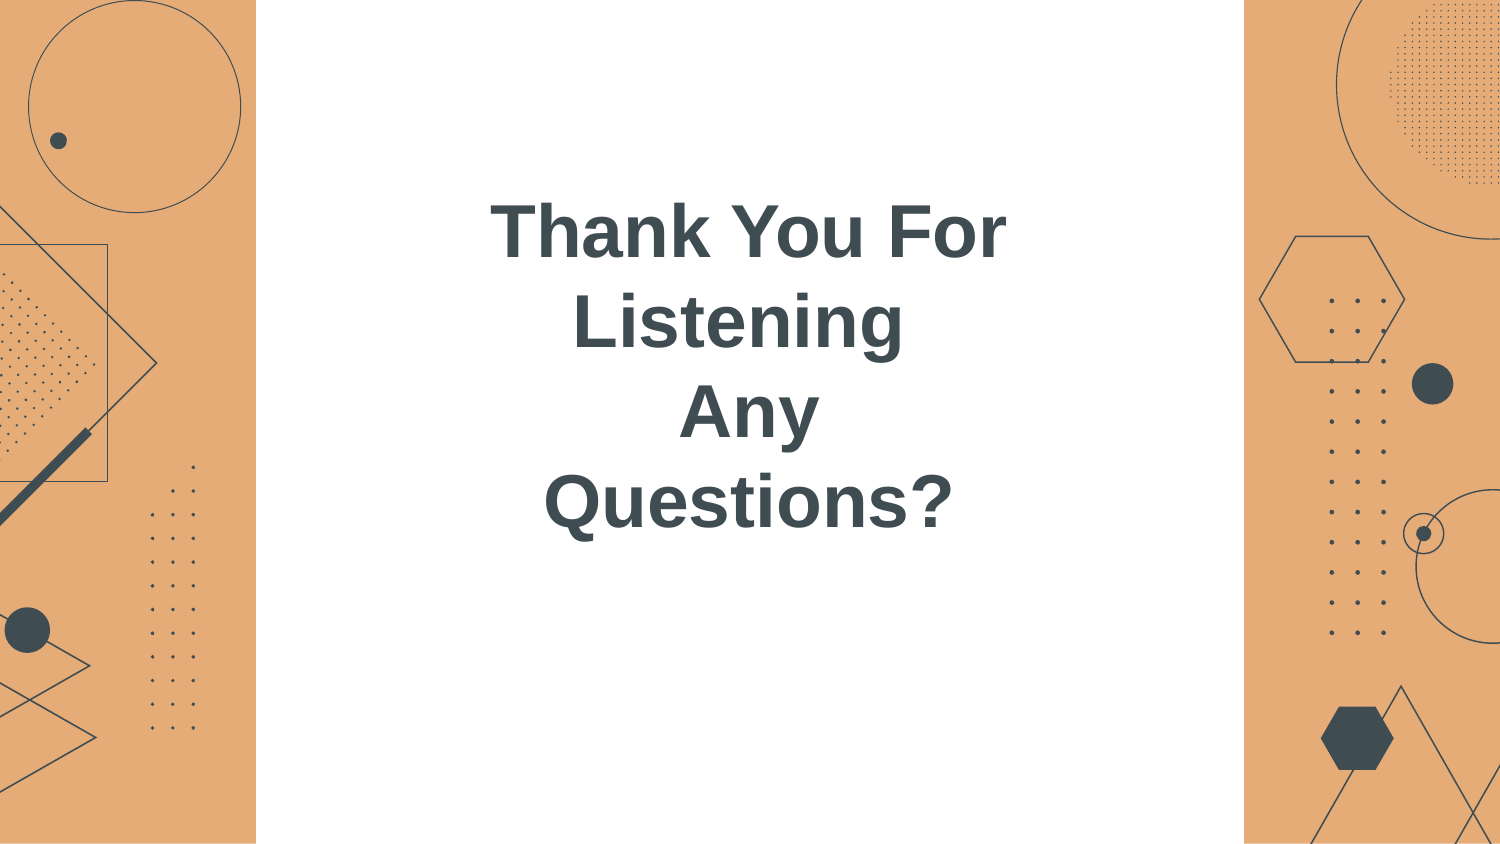

# Thank You For Listening Any Questions?